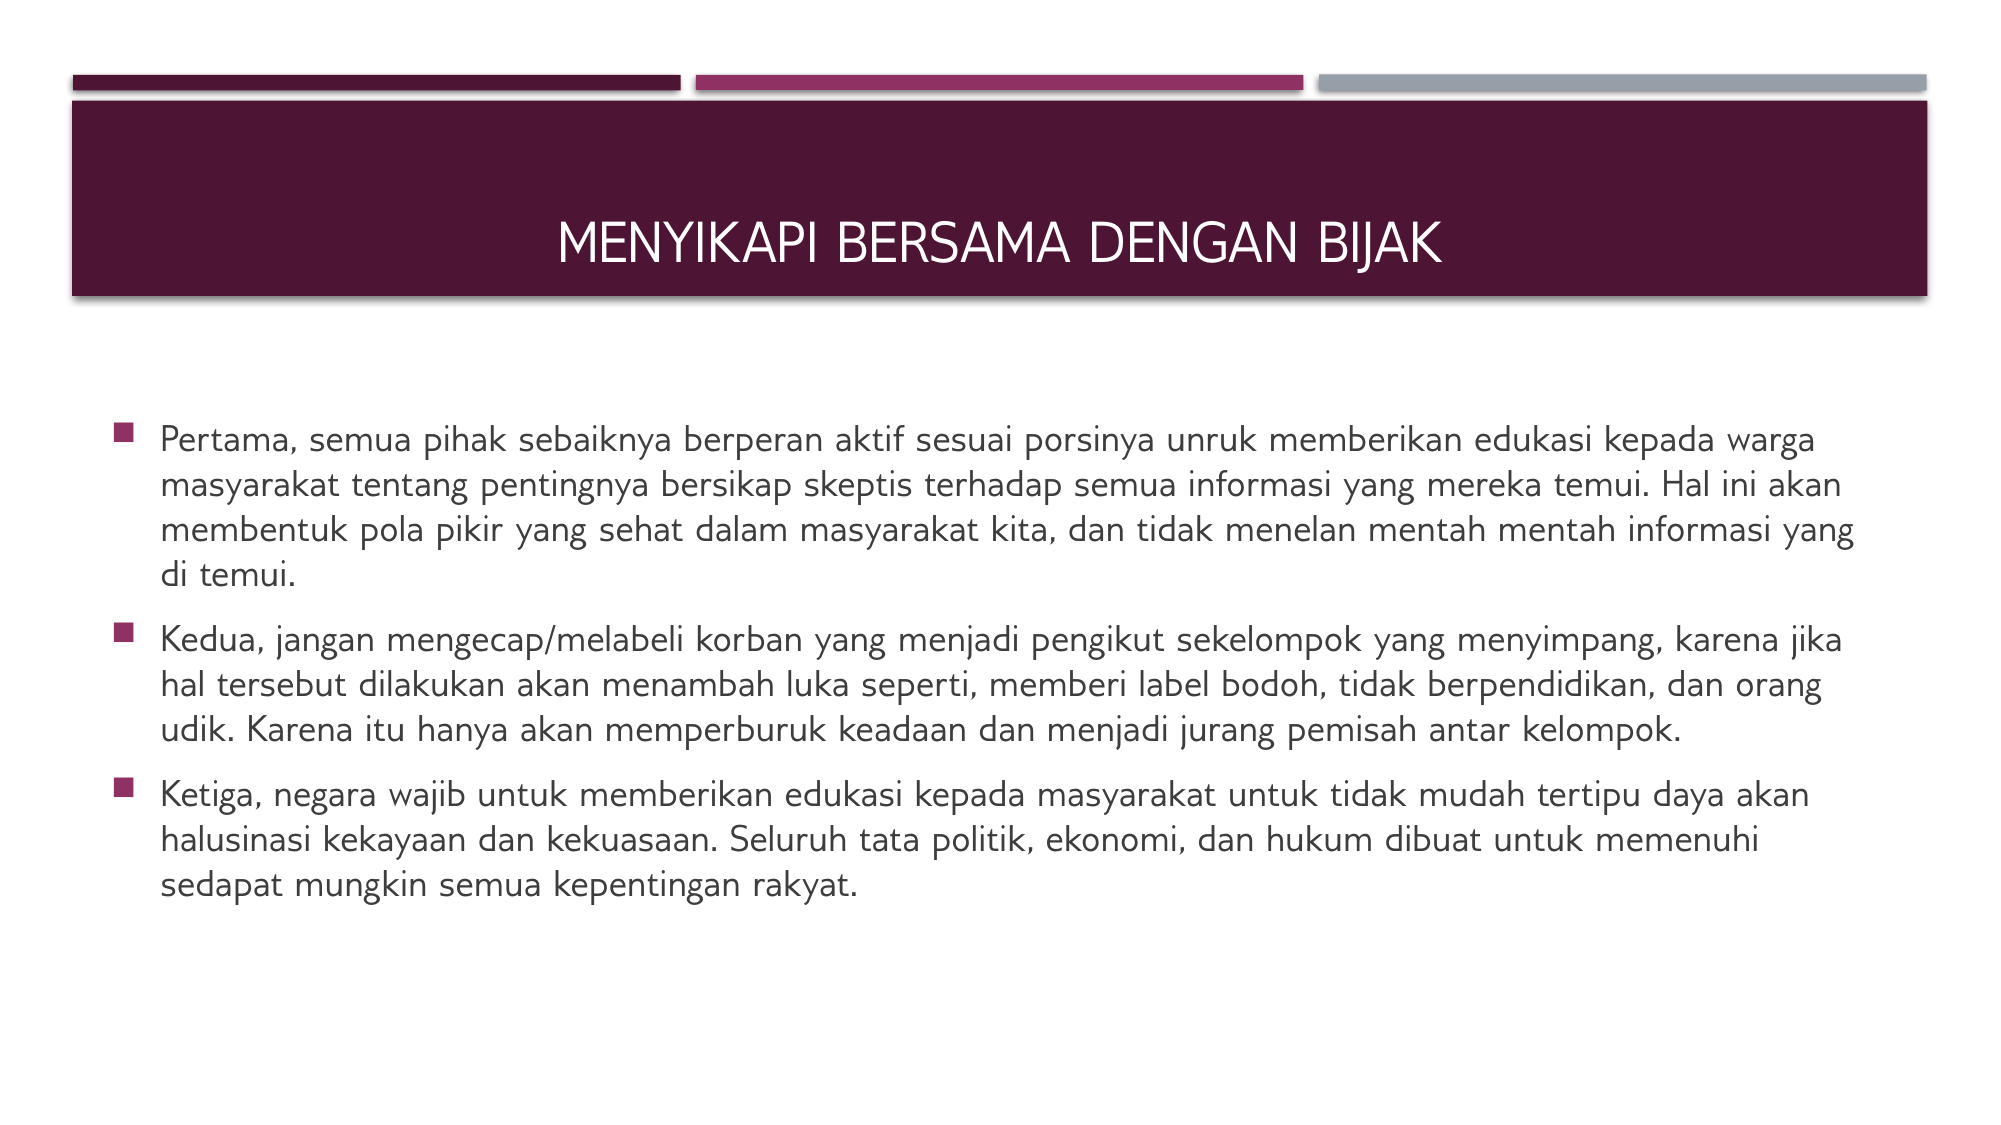

# Menyikapi bersama dengan bijak
Pertama, semua pihak sebaiknya berperan aktif sesuai porsinya unruk memberikan edukasi kepada warga masyarakat tentang pentingnya bersikap skeptis terhadap semua informasi yang mereka temui. Hal ini akan membentuk pola pikir yang sehat dalam masyarakat kita, dan tidak menelan mentah mentah informasi yang di temui.
Kedua, jangan mengecap/melabeli korban yang menjadi pengikut sekelompok yang menyimpang, karena jika hal tersebut dilakukan akan menambah luka seperti, memberi label bodoh, tidak berpendidikan, dan orang udik. Karena itu hanya akan memperburuk keadaan dan menjadi jurang pemisah antar kelompok.
Ketiga, negara wajib untuk memberikan edukasi kepada masyarakat untuk tidak mudah tertipu daya akan halusinasi kekayaan dan kekuasaan. Seluruh tata politik, ekonomi, dan hukum dibuat untuk memenuhi sedapat mungkin semua kepentingan rakyat.